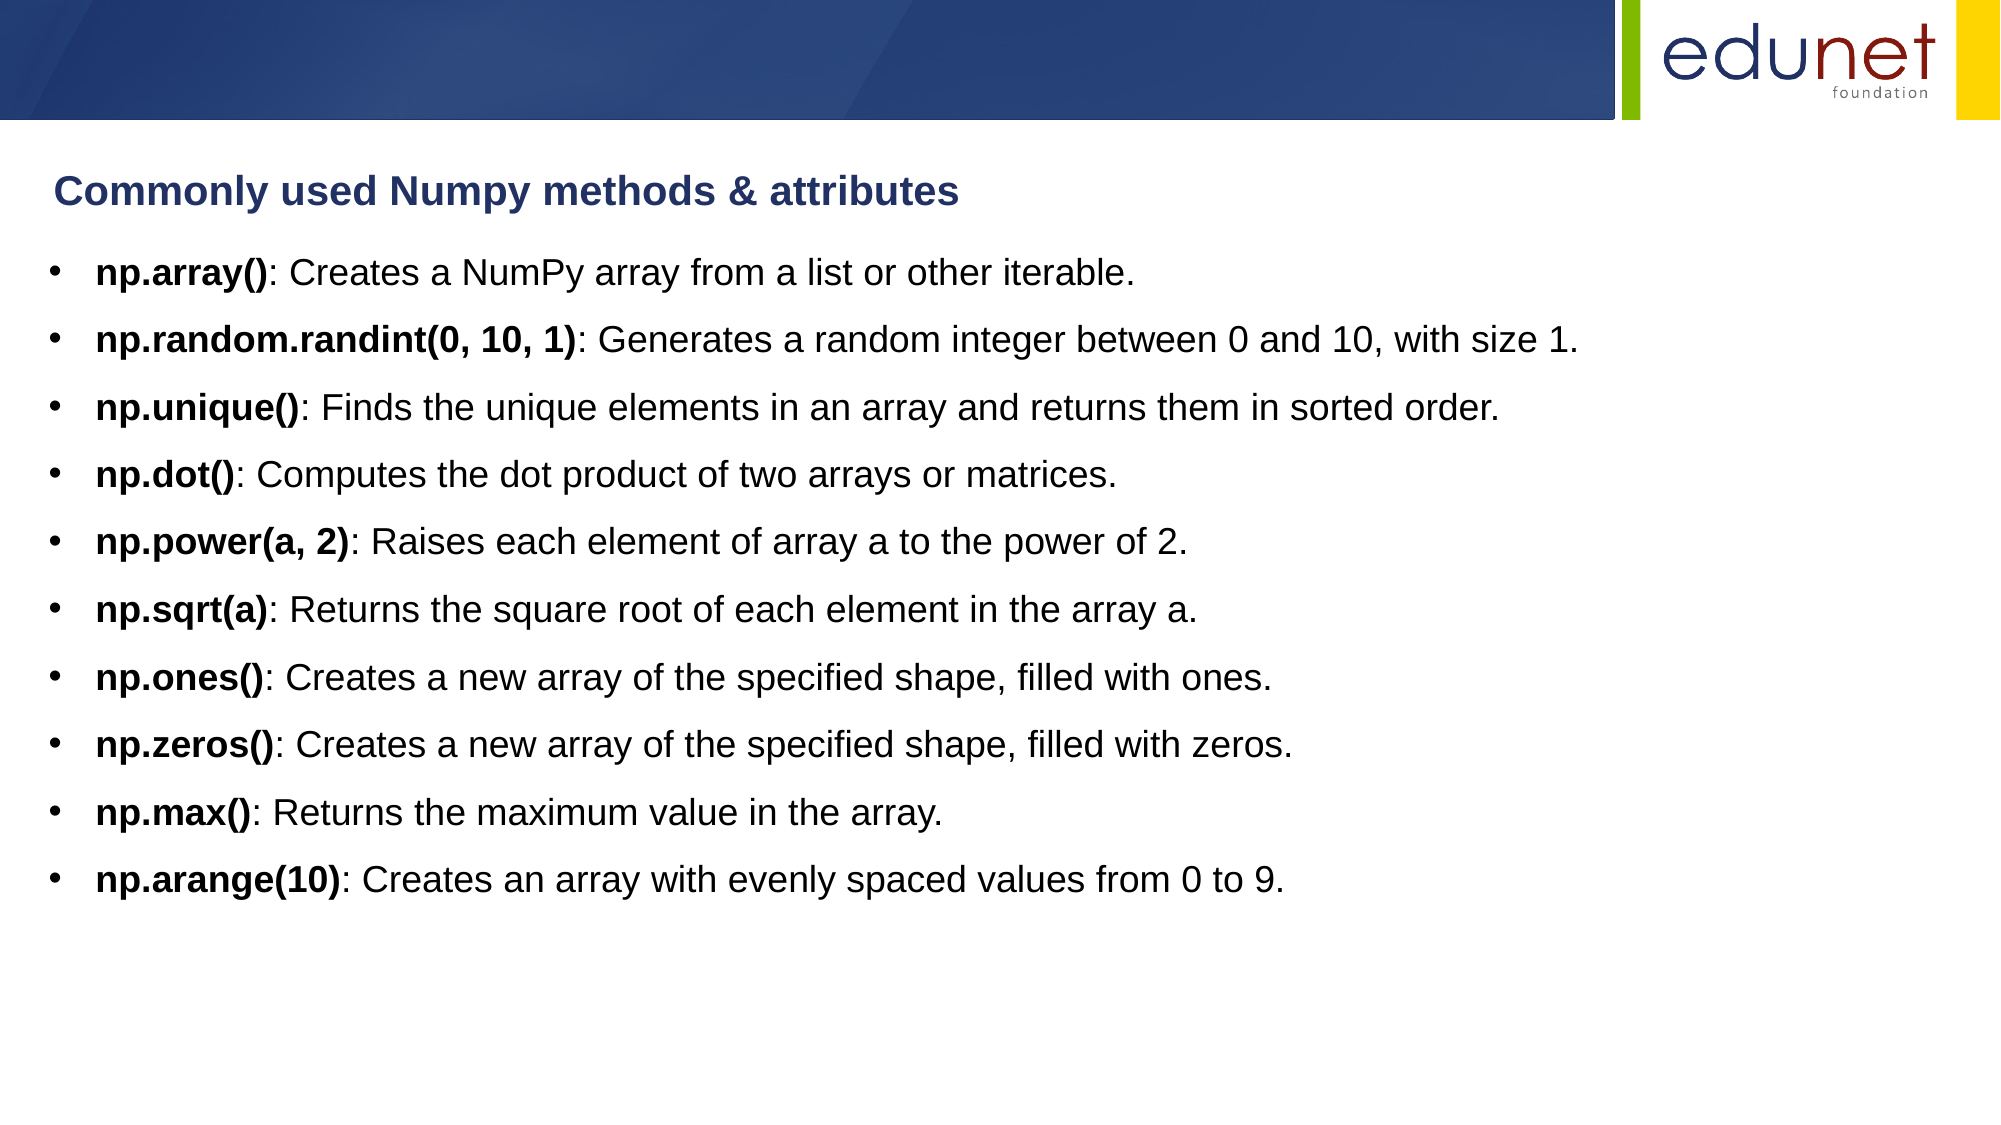

Commonly used Numpy methods & attributes
np.array(): Creates a NumPy array from a list or other iterable.
np.random.randint(0, 10, 1): Generates a random integer between 0 and 10, with size 1.
np.unique(): Finds the unique elements in an array and returns them in sorted order.
np.dot(): Computes the dot product of two arrays or matrices.
np.power(a, 2): Raises each element of array a to the power of 2.
np.sqrt(a): Returns the square root of each element in the array a.
np.ones(): Creates a new array of the specified shape, filled with ones.
np.zeros(): Creates a new array of the specified shape, filled with zeros.
np.max(): Returns the maximum value in the array.
np.arange(10): Creates an array with evenly spaced values from 0 to 9.